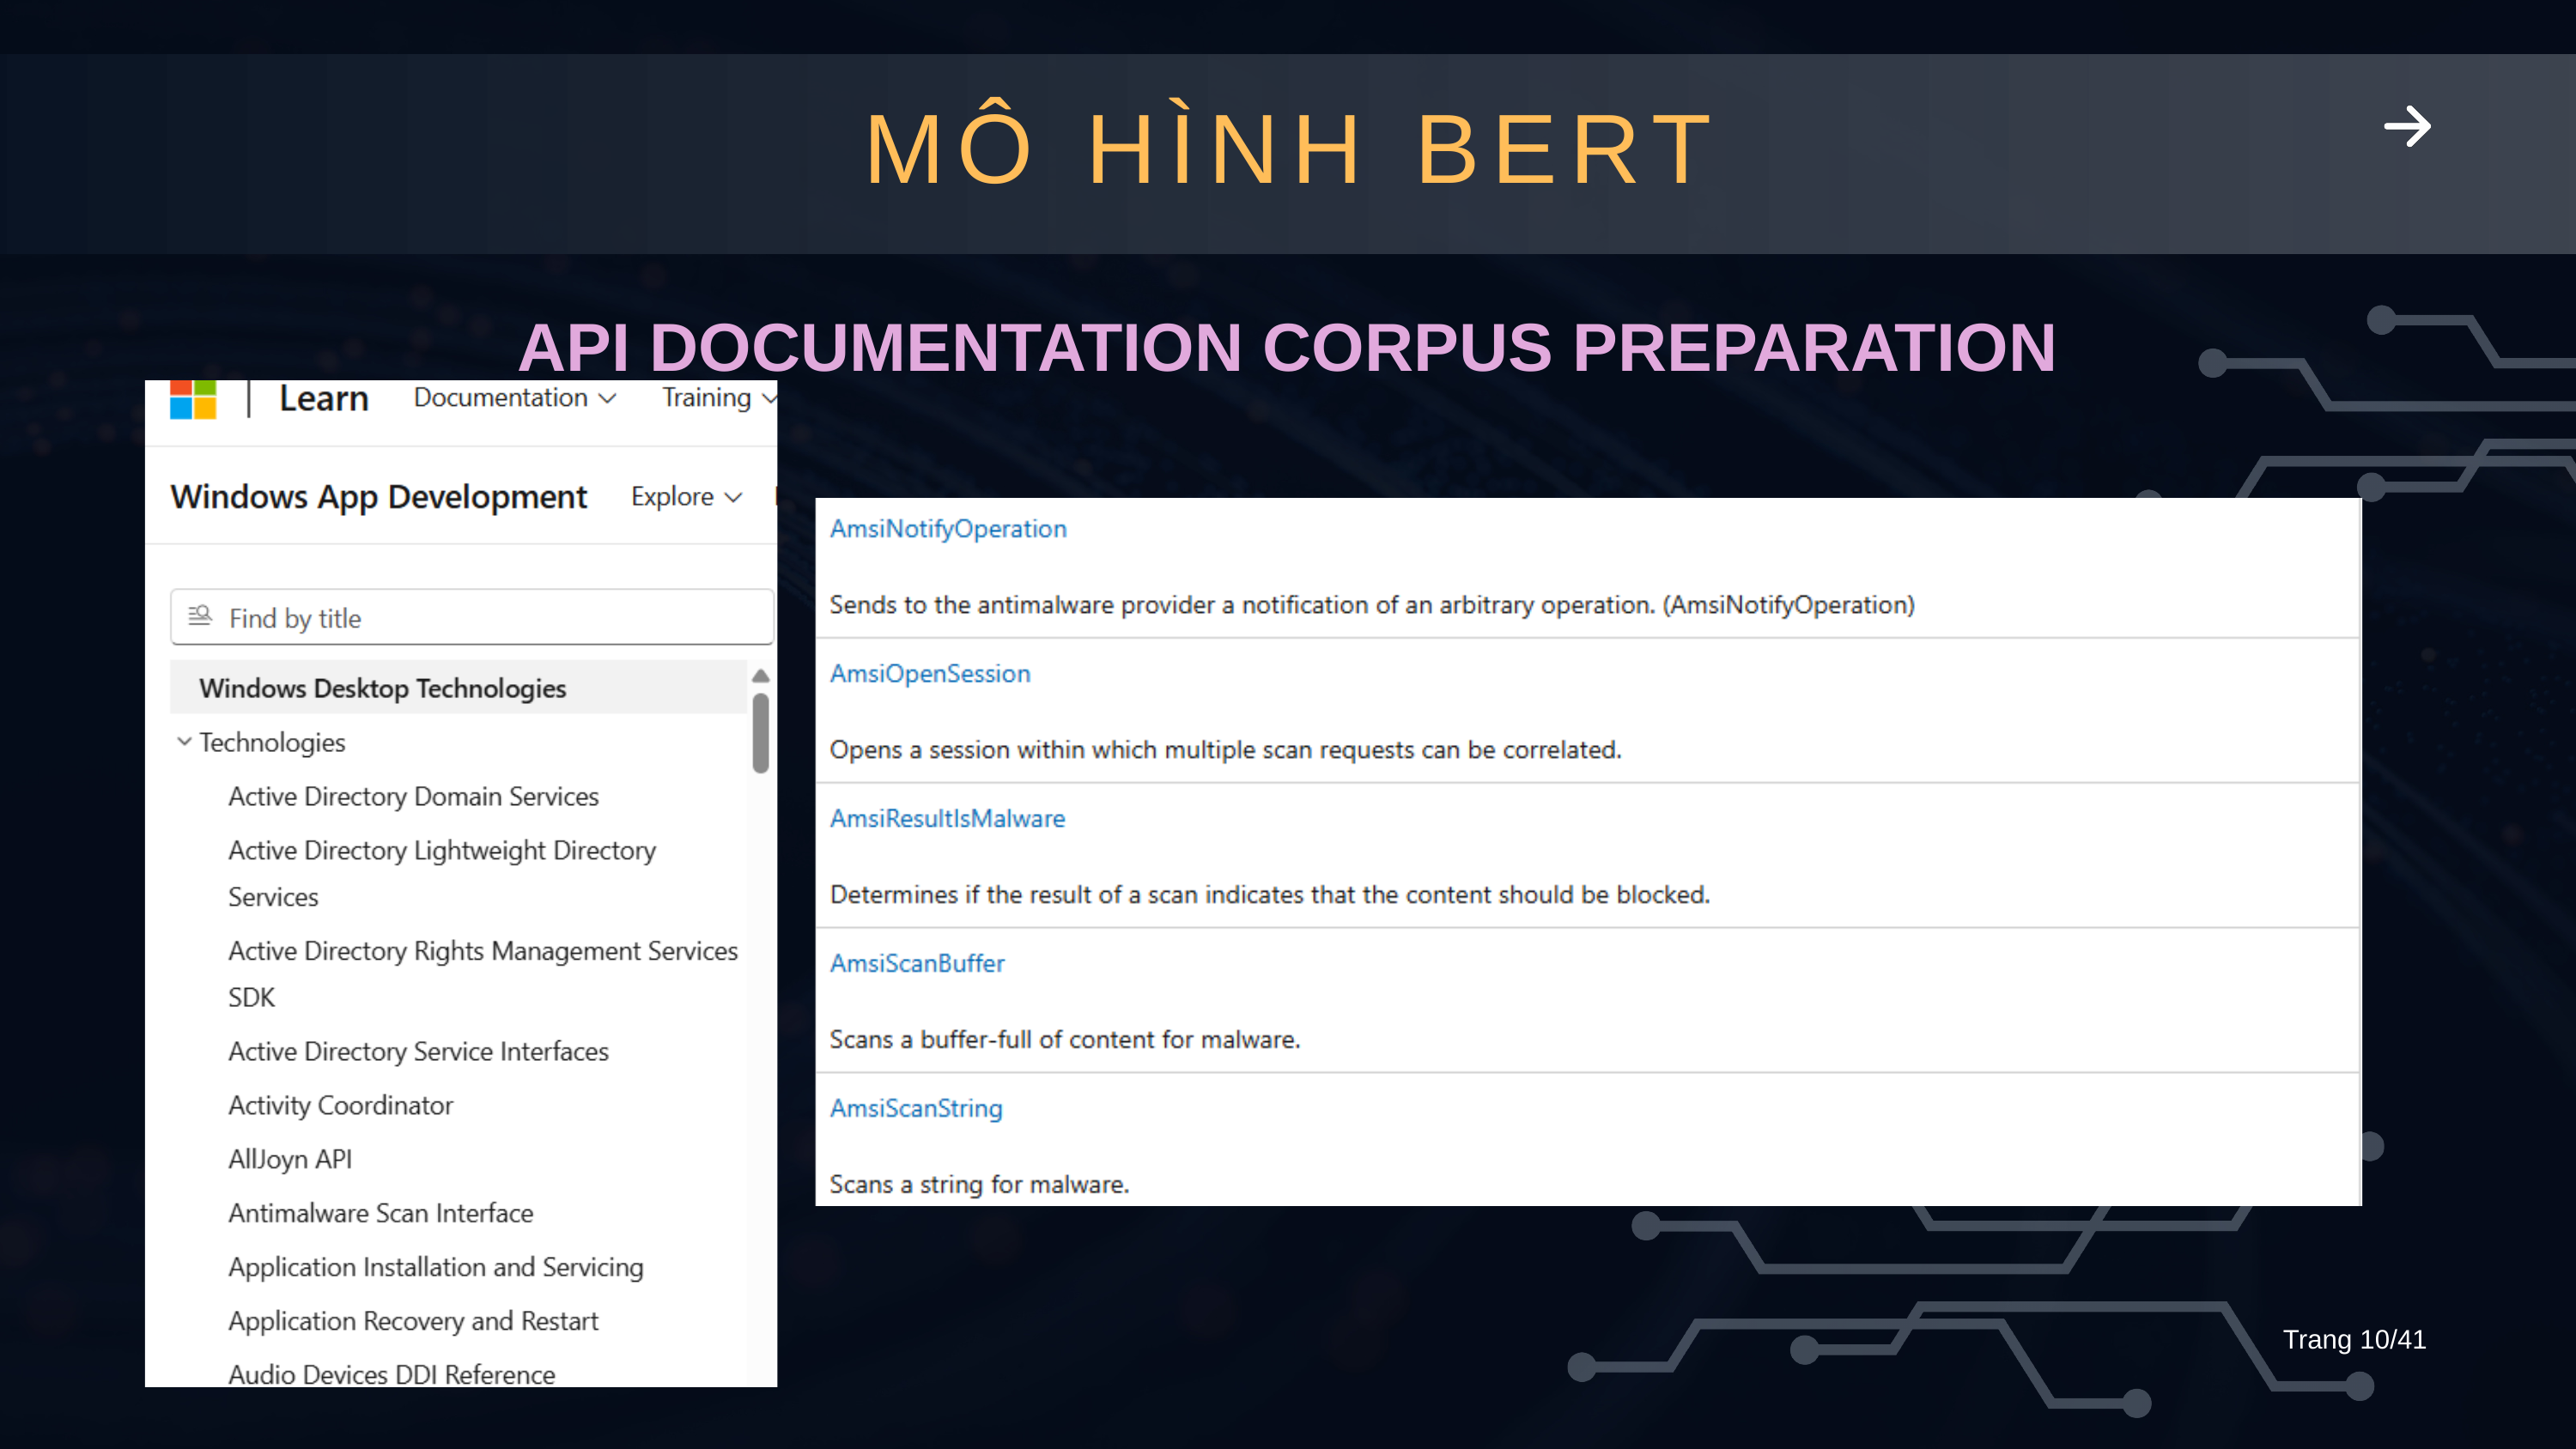

MÔ HÌNH BERT

API DOCUMENTATION CORPUS PREPARATION

Trang 10/41